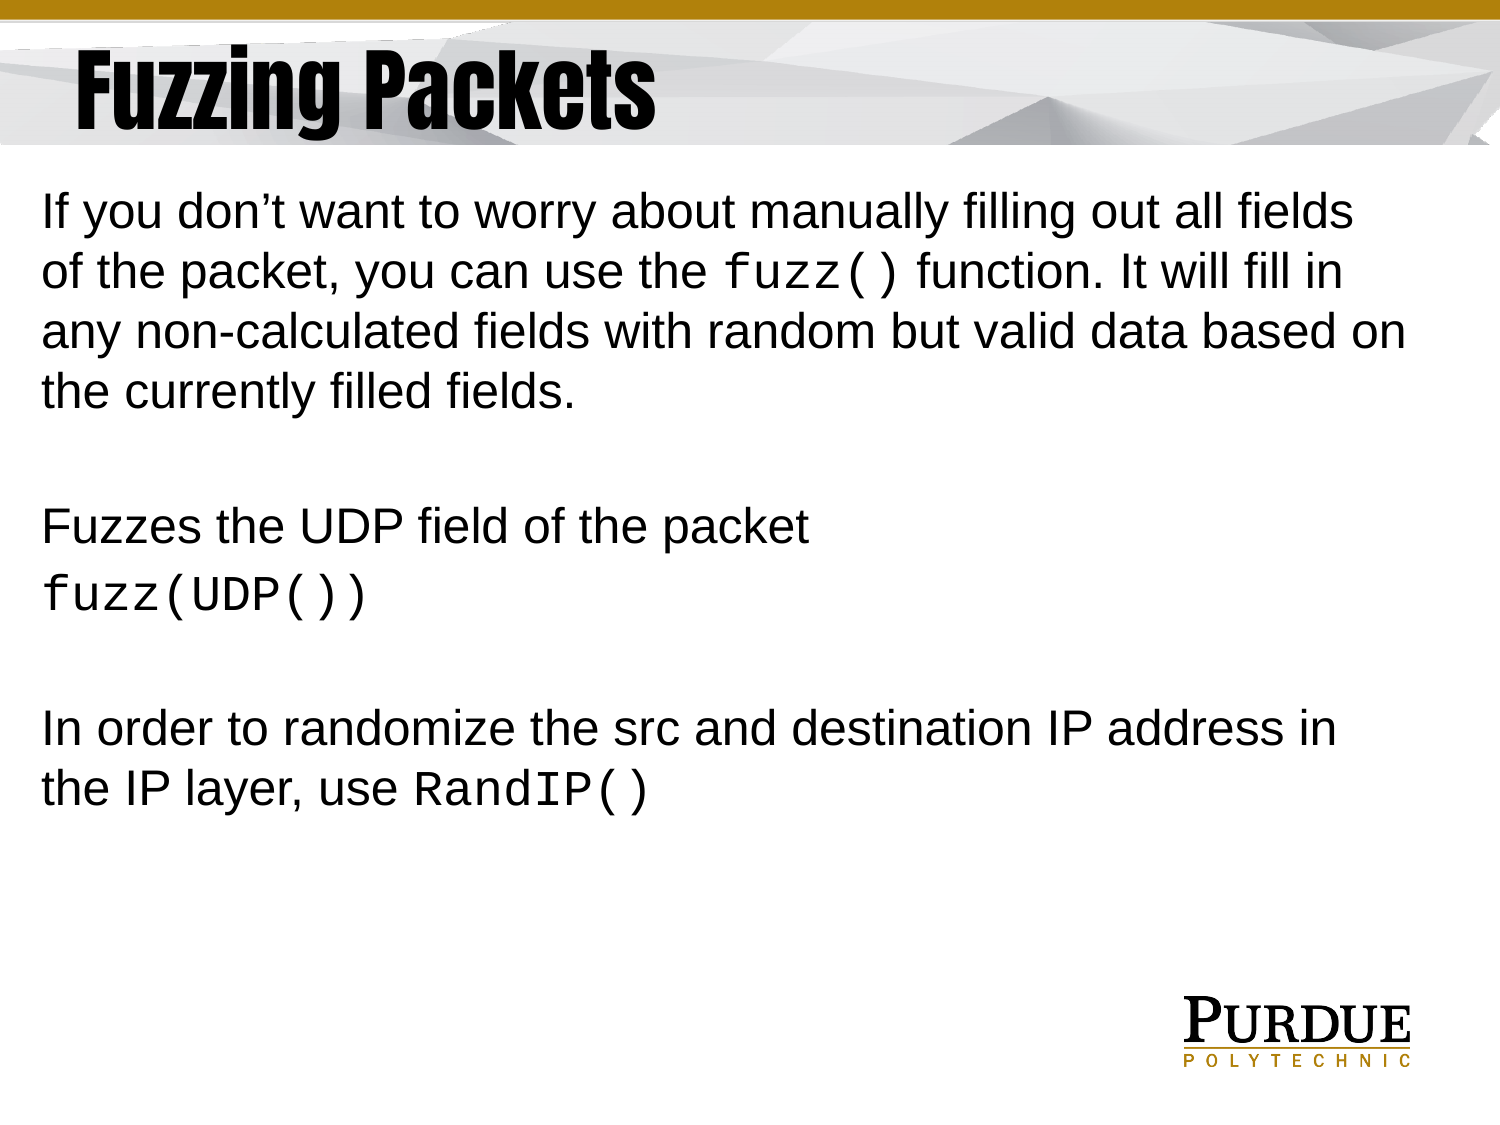

Fuzzing Packets
If you don’t want to worry about manually filling out all fields of the packet, you can use the fuzz() function. It will fill in any non-calculated fields with random but valid data based on the currently filled fields.

Fuzzes the UDP field of the packet
fuzz(UDP())

In order to randomize the src and destination IP address in the IP layer, use RandIP()